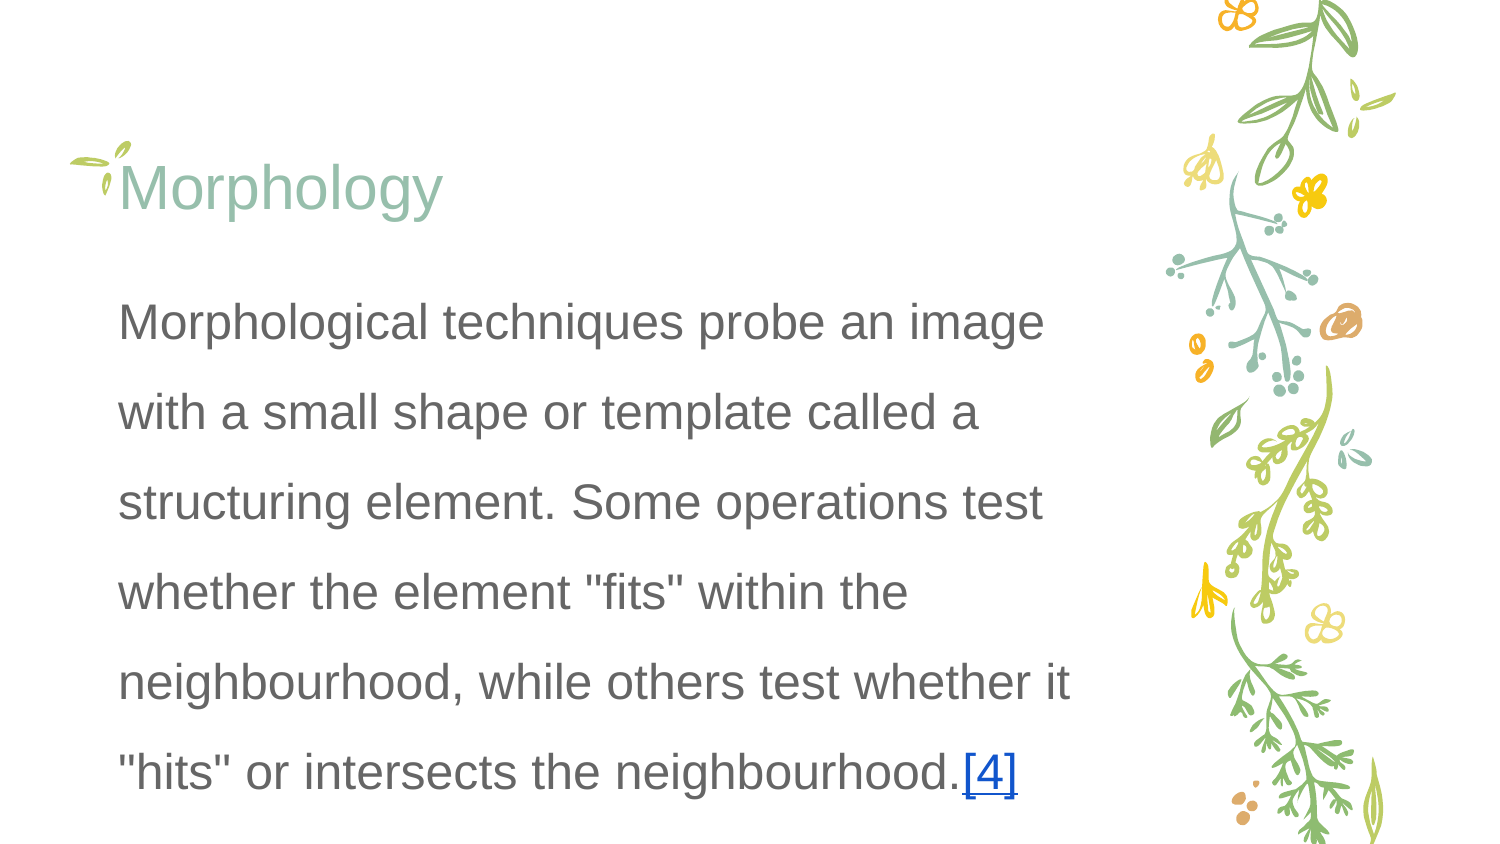

# Morphology
Morphological techniques probe an image with a small shape or template called a structuring element. Some operations test whether the element "fits" within the neighbourhood, while others test whether it "hits" or intersects the neighbourhood.[4]
17